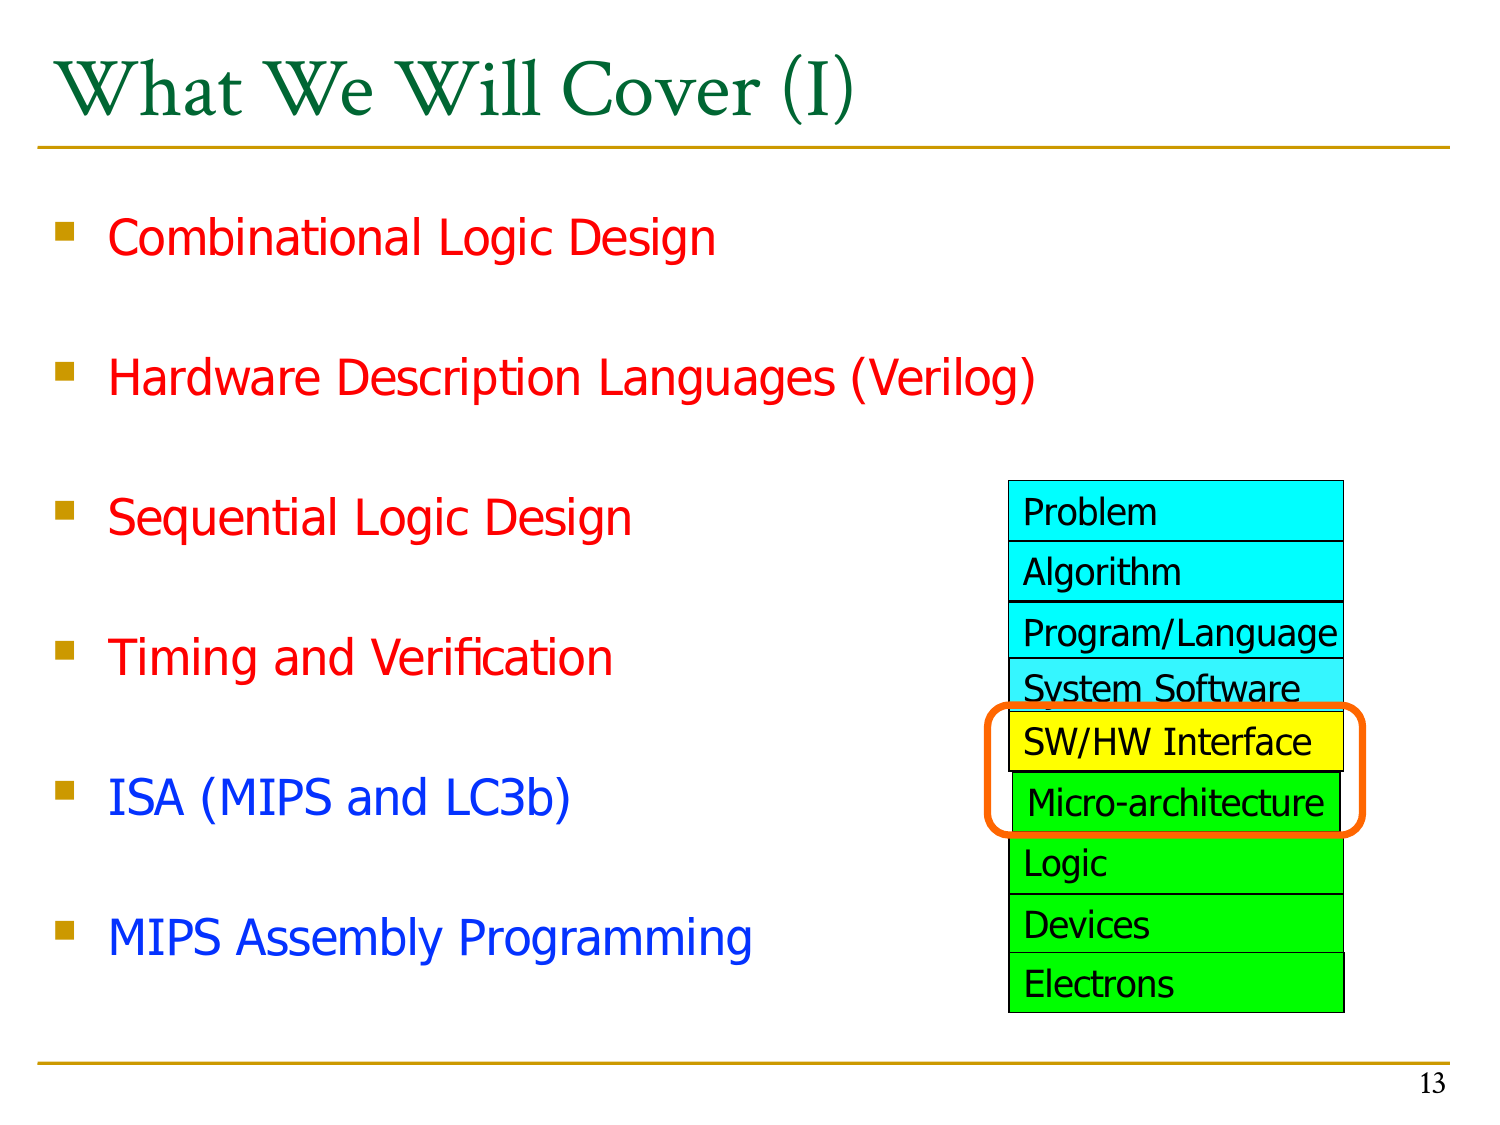

# What We Will Cover (I)
Combinational Logic Design

Hardware Description Languages (Verilog)

Sequential Logic Design

Timing and Verification

ISA (MIPS and LC3b)

MIPS Assembly Programming

Problem
Algorithm

Program/Language
System Software
SW/HW Interface
Micro-architecture
Logic

Devices
Electrons
13